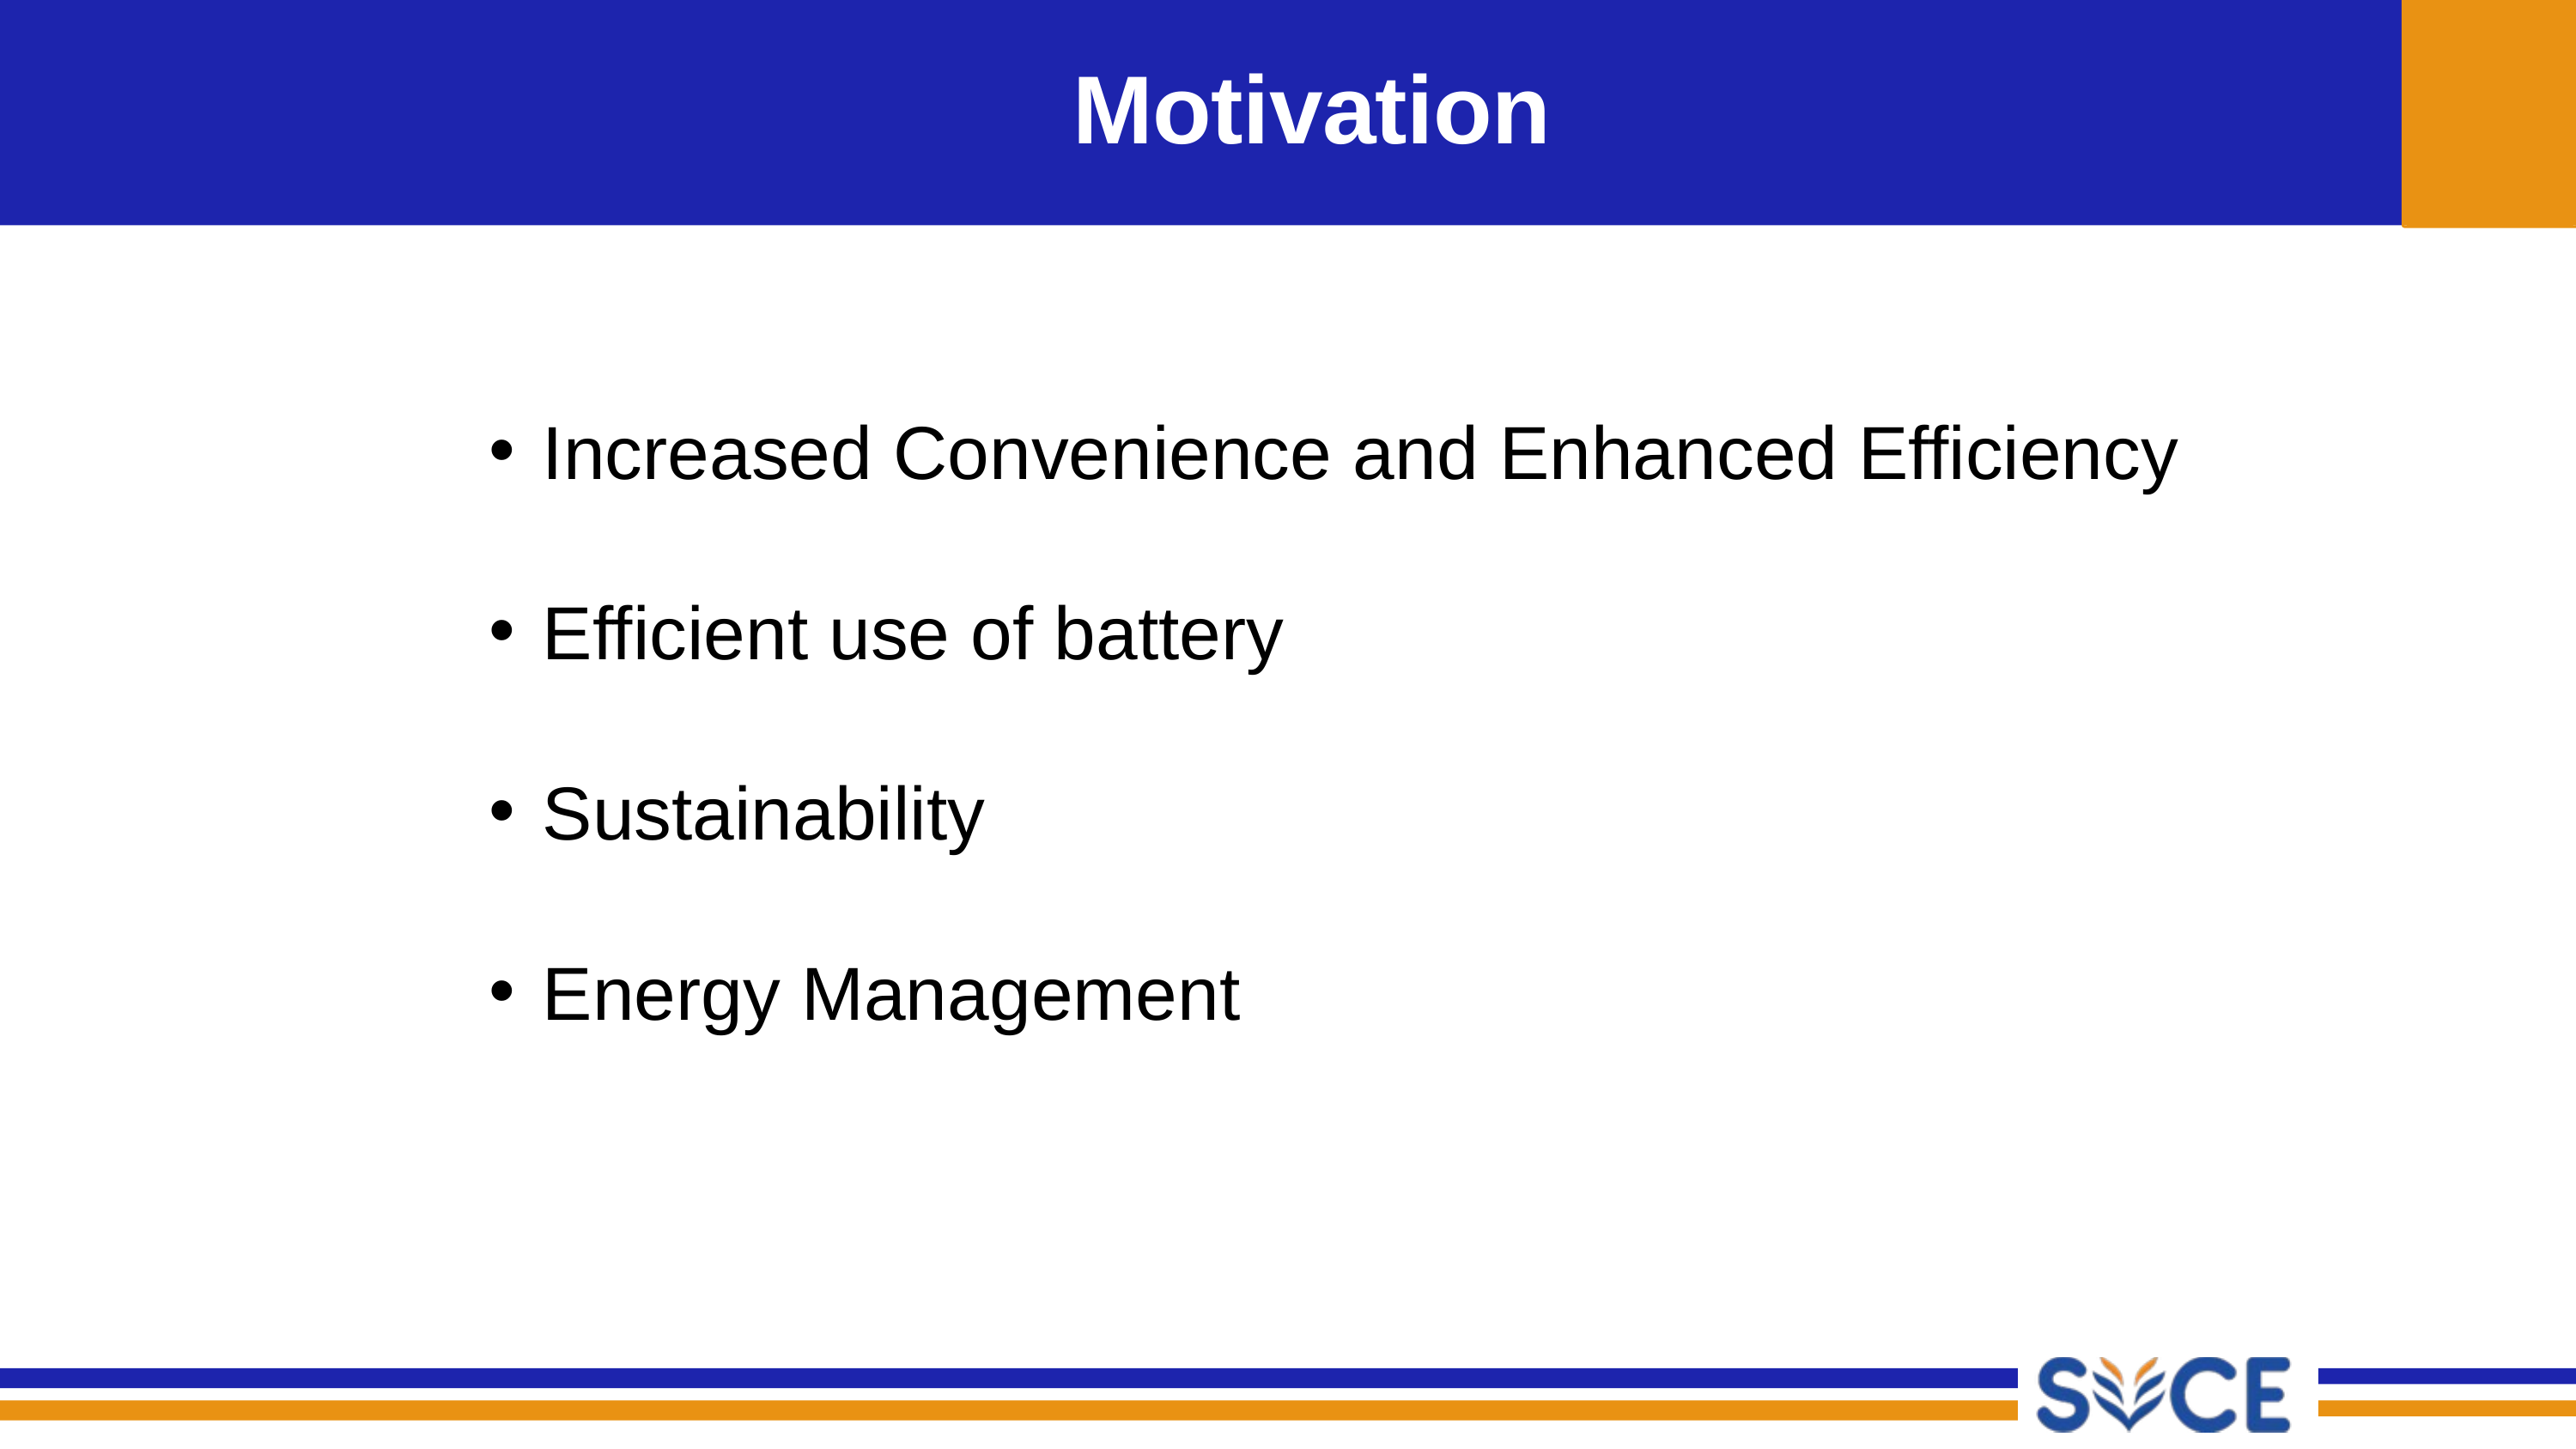

Motivation

Increased Convenience and Enhanced Efficiency

Efficient use of battery

Sustainability

Energy Management